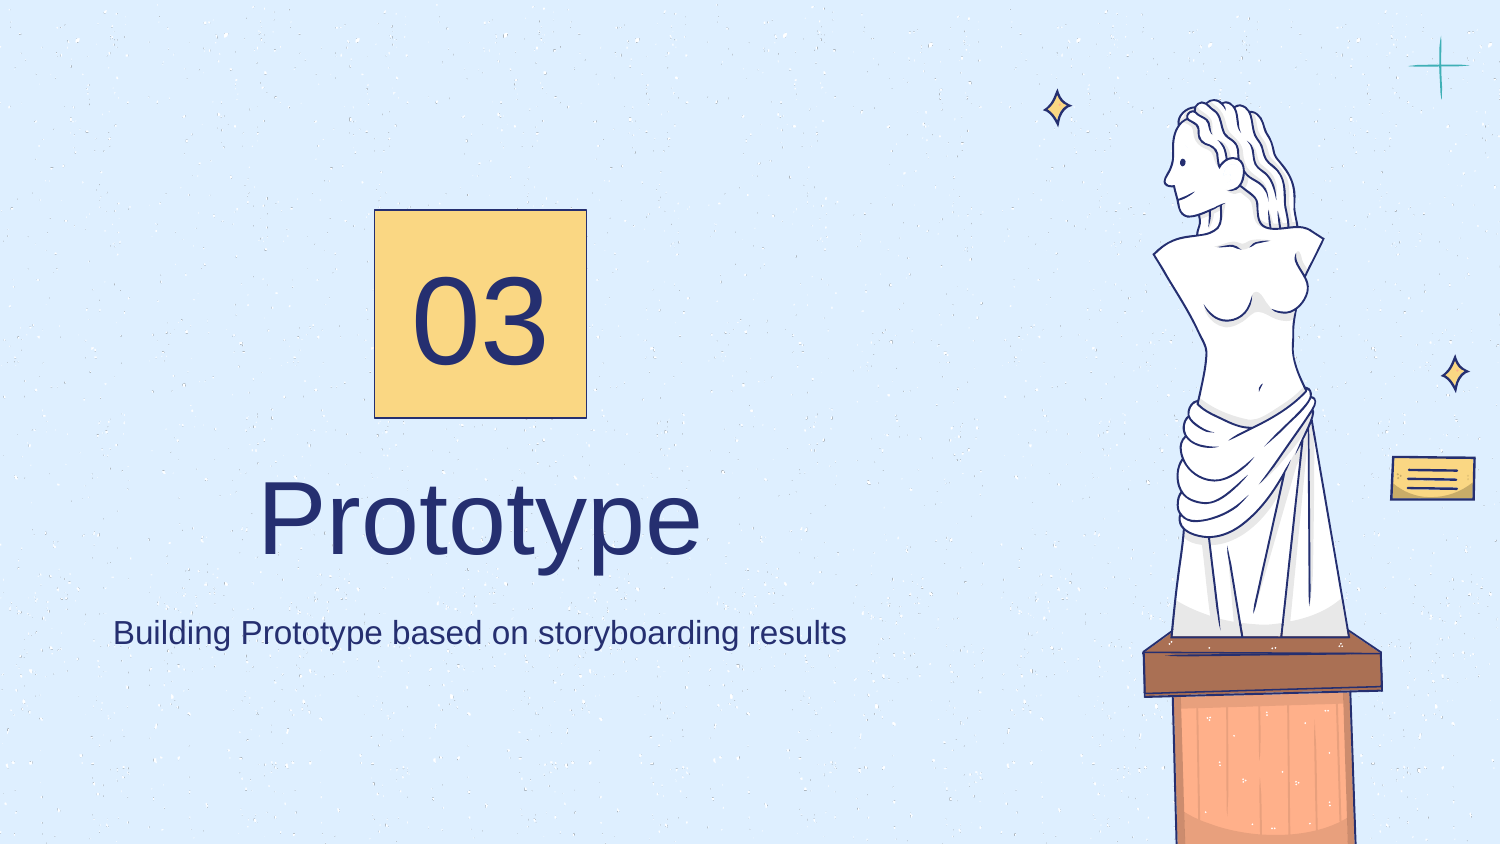

03
# Prototype

Building Prototype based on storyboarding results